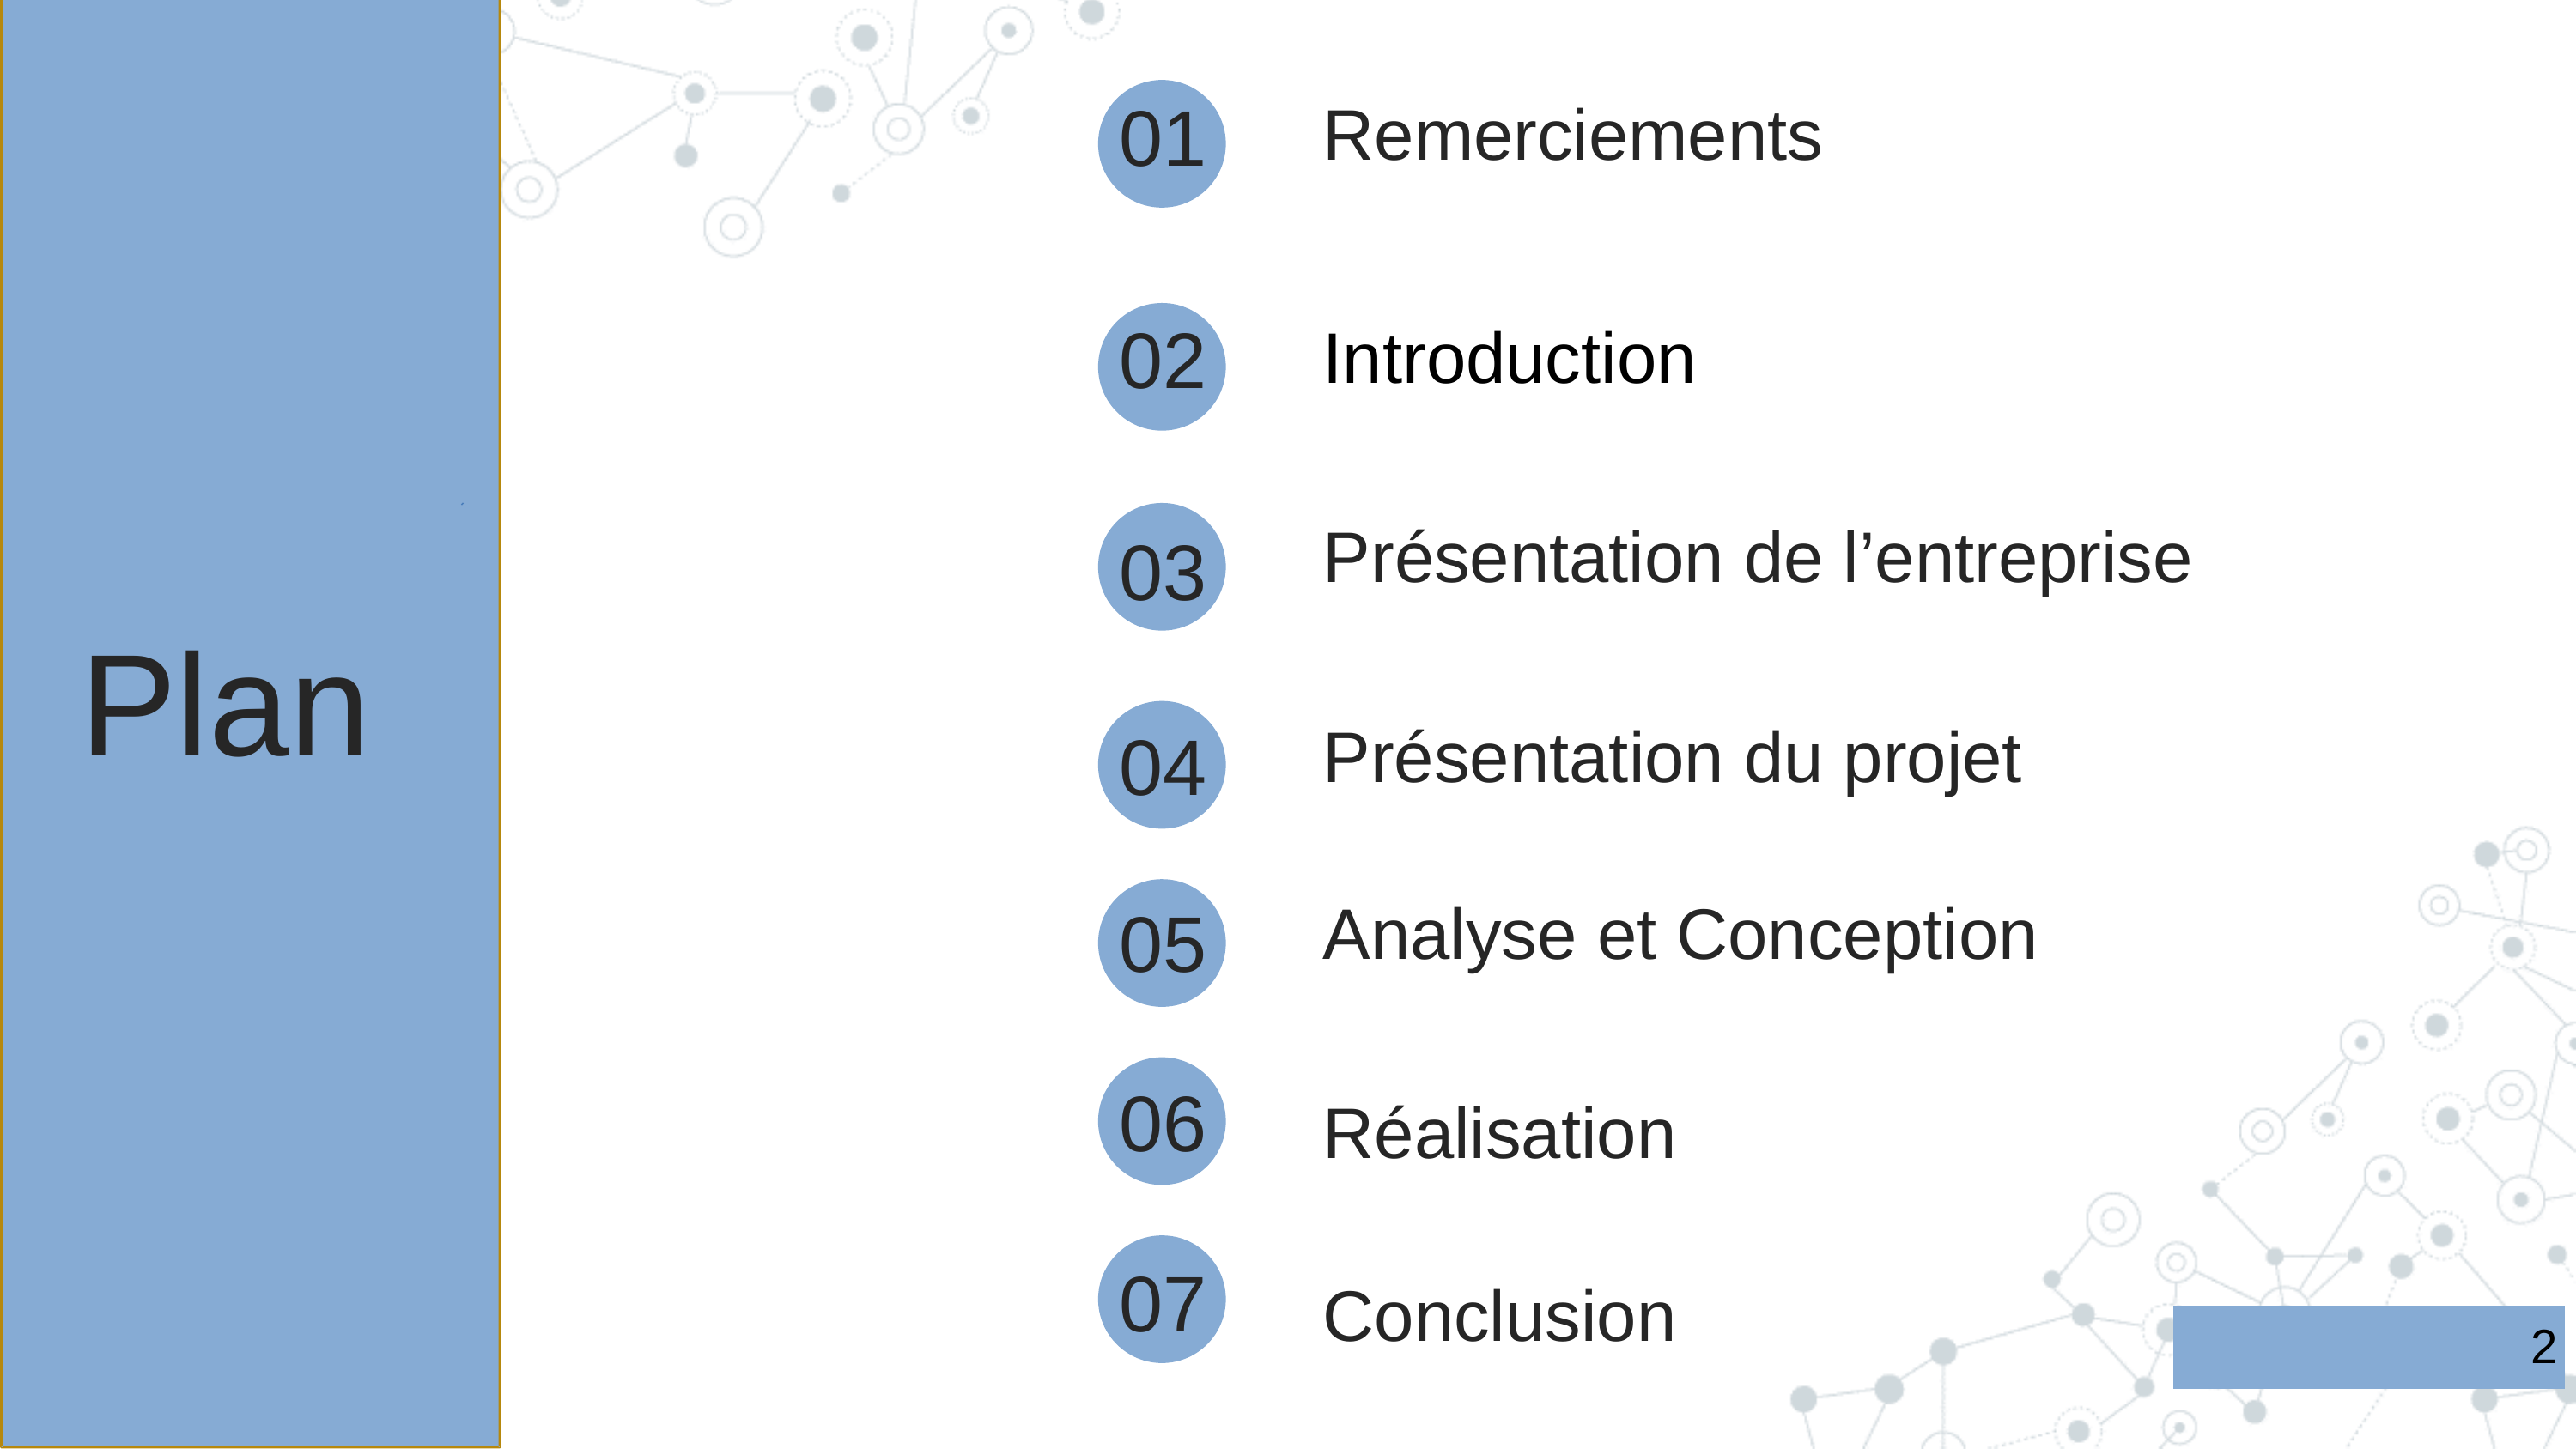

01
Remerciements

02
Introduction

Présentation de l’entreprise
03

Présentation du projet
04

Analyse et Conception
05

06
Réalisation

07
Conclusion
Plan

2